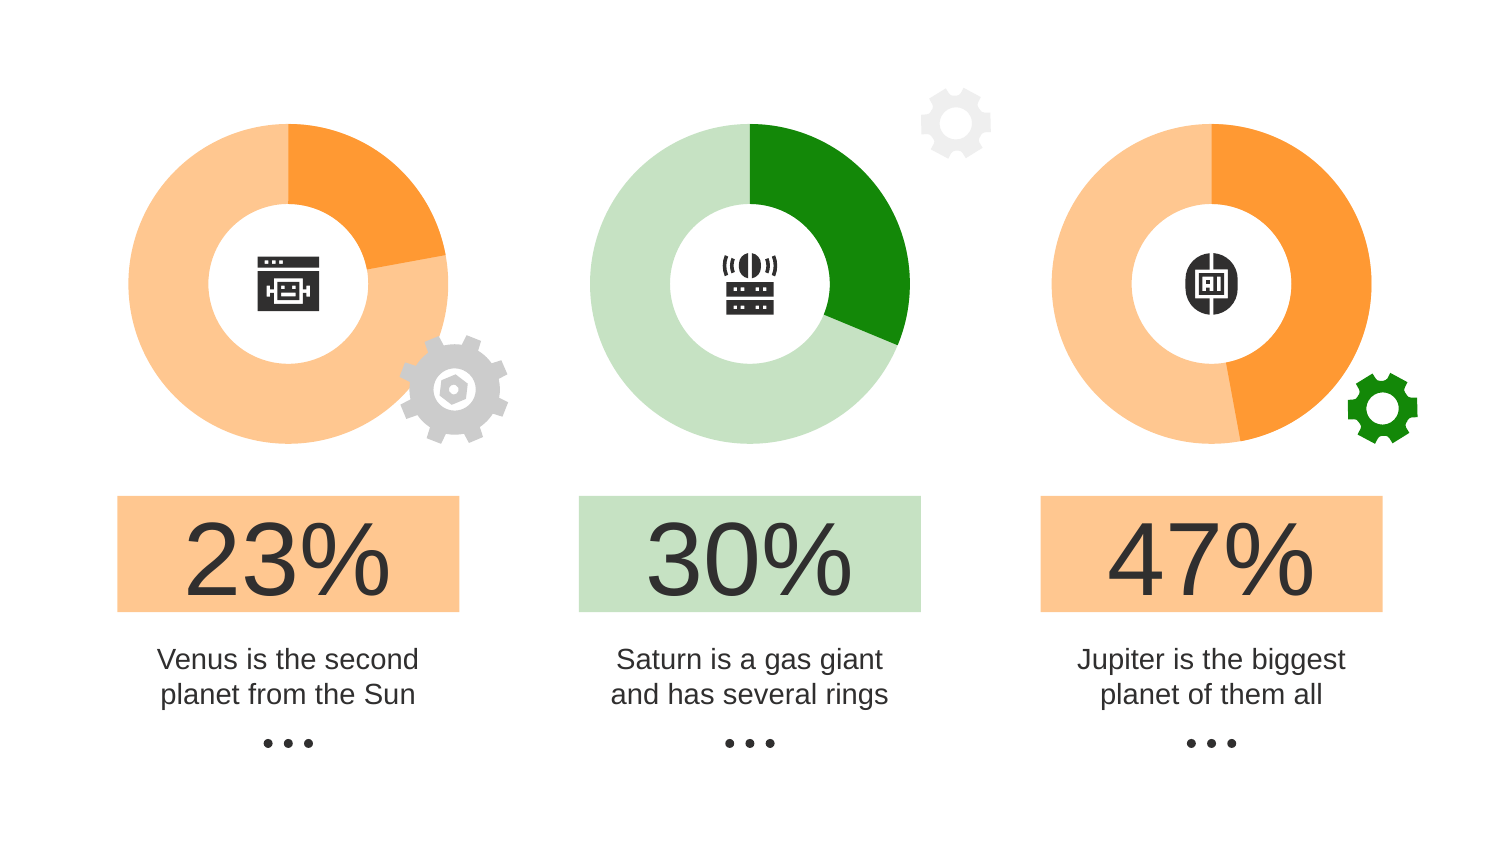

47%
# 23%
30%
Jupiter is the biggest planet of them all
Venus is the second planet from the Sun
Saturn is a gas giant and has several rings